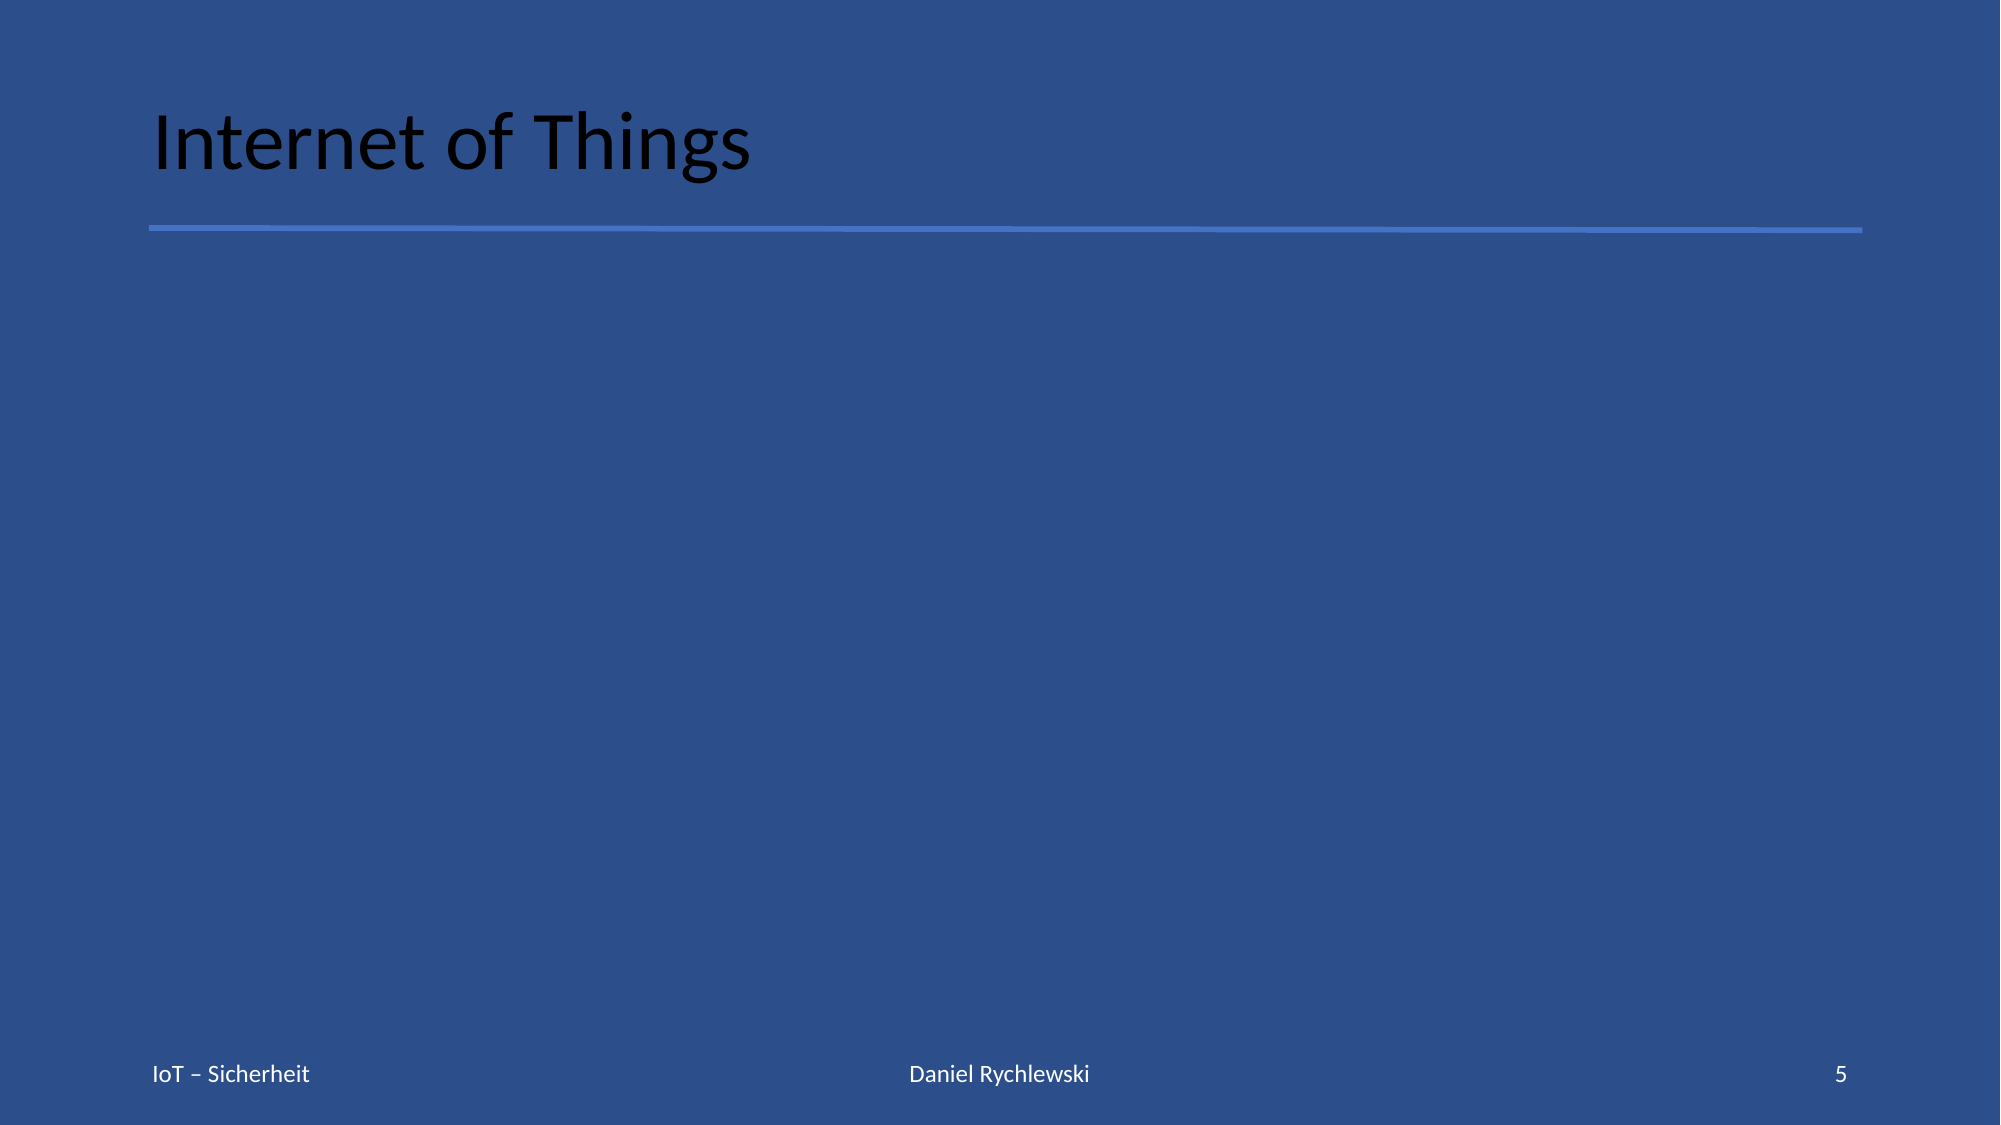

# Internet of Things

IoT – Sicherheit
Daniel Rychlewski
5